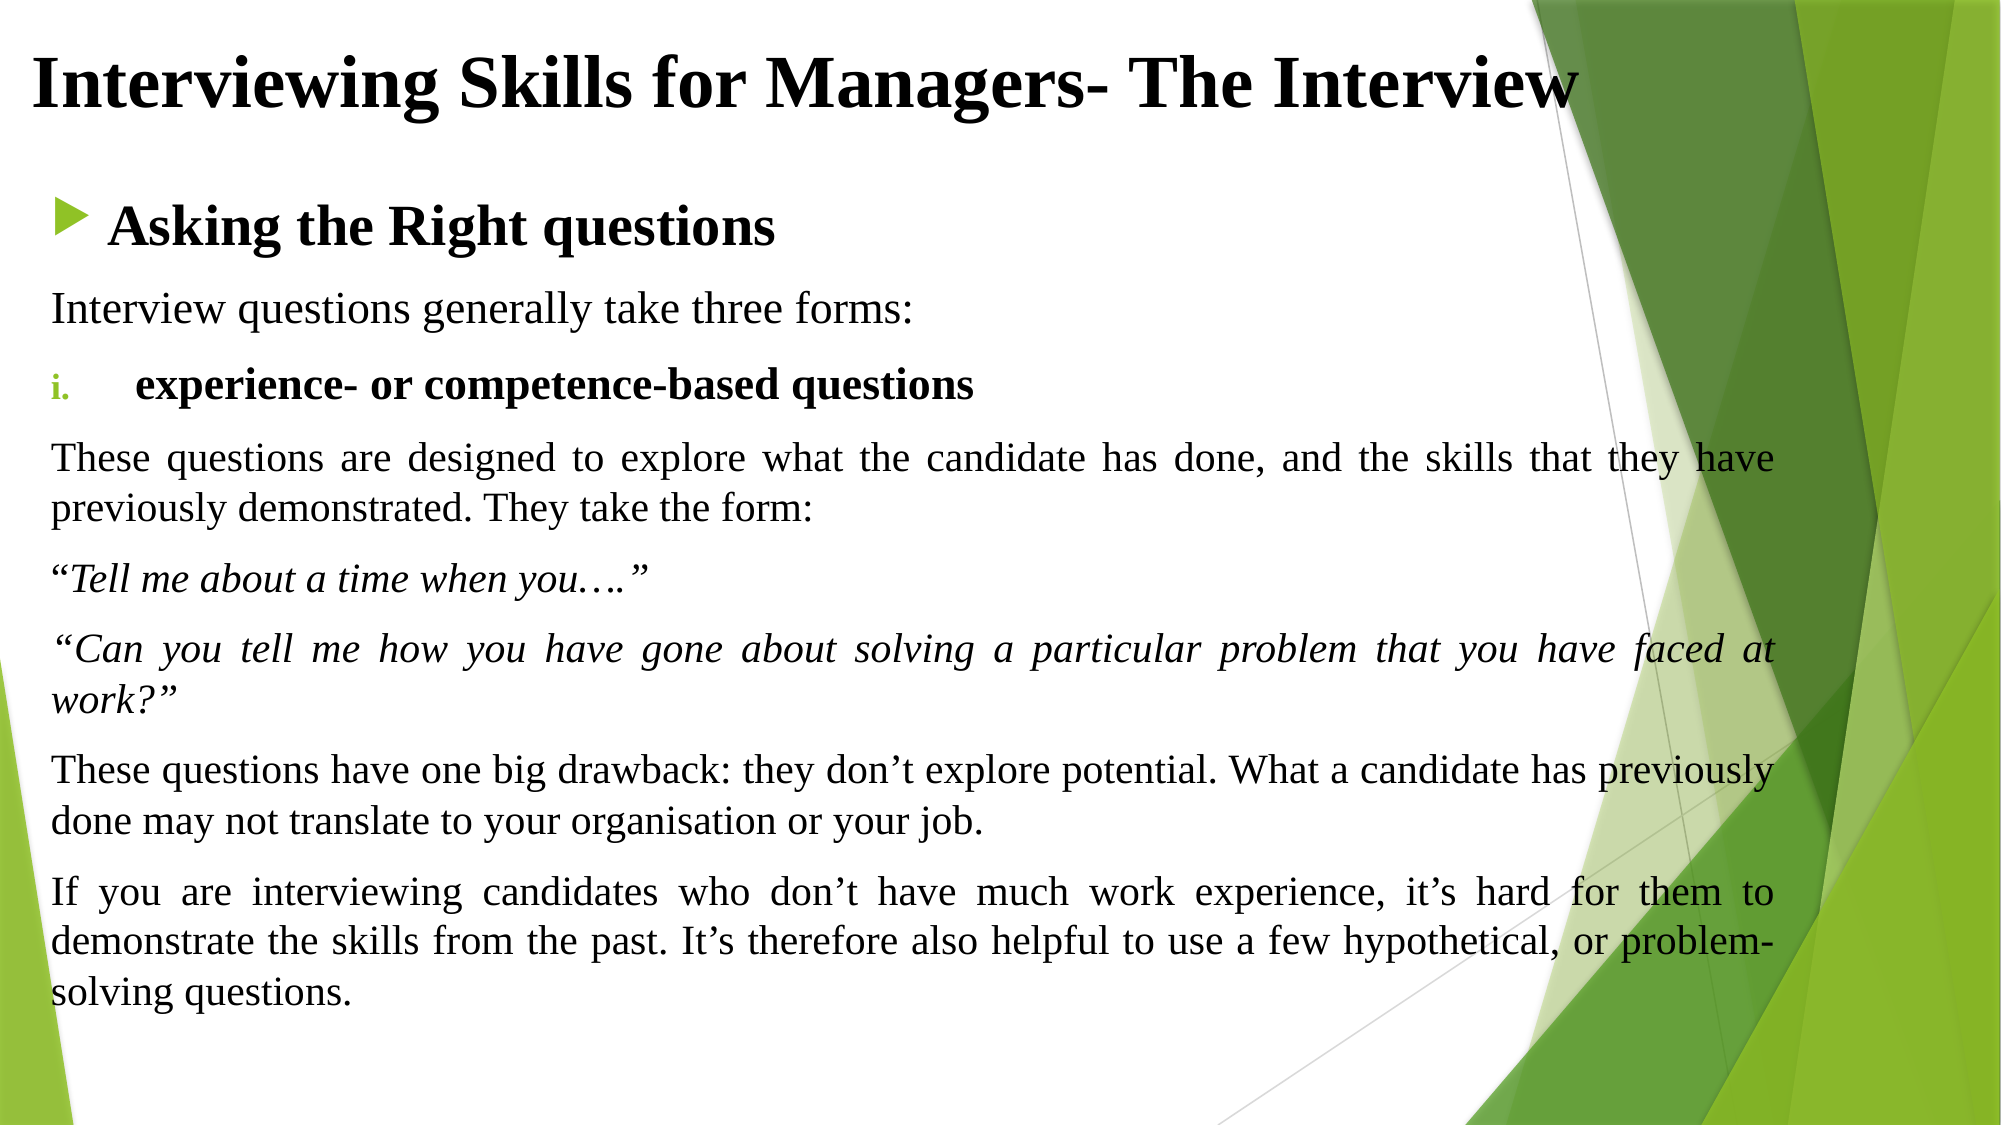

# Interviewing Skills for Managers- The Interview
Asking the Right questions
Interview questions generally take three forms:
experience- or competence-based questions
These questions are designed to explore what the candidate has done, and the skills that they have previously demonstrated. They take the form:
“Tell me about a time when you….”
“Can you tell me how you have gone about solving a particular problem that you have faced at work?”
These questions have one big drawback: they don’t explore potential. What a candidate has previously done may not translate to your organisation or your job.
If you are interviewing candidates who don’t have much work experience, it’s hard for them to demonstrate the skills from the past. It’s therefore also helpful to use a few hypothetical, or problem-solving questions.